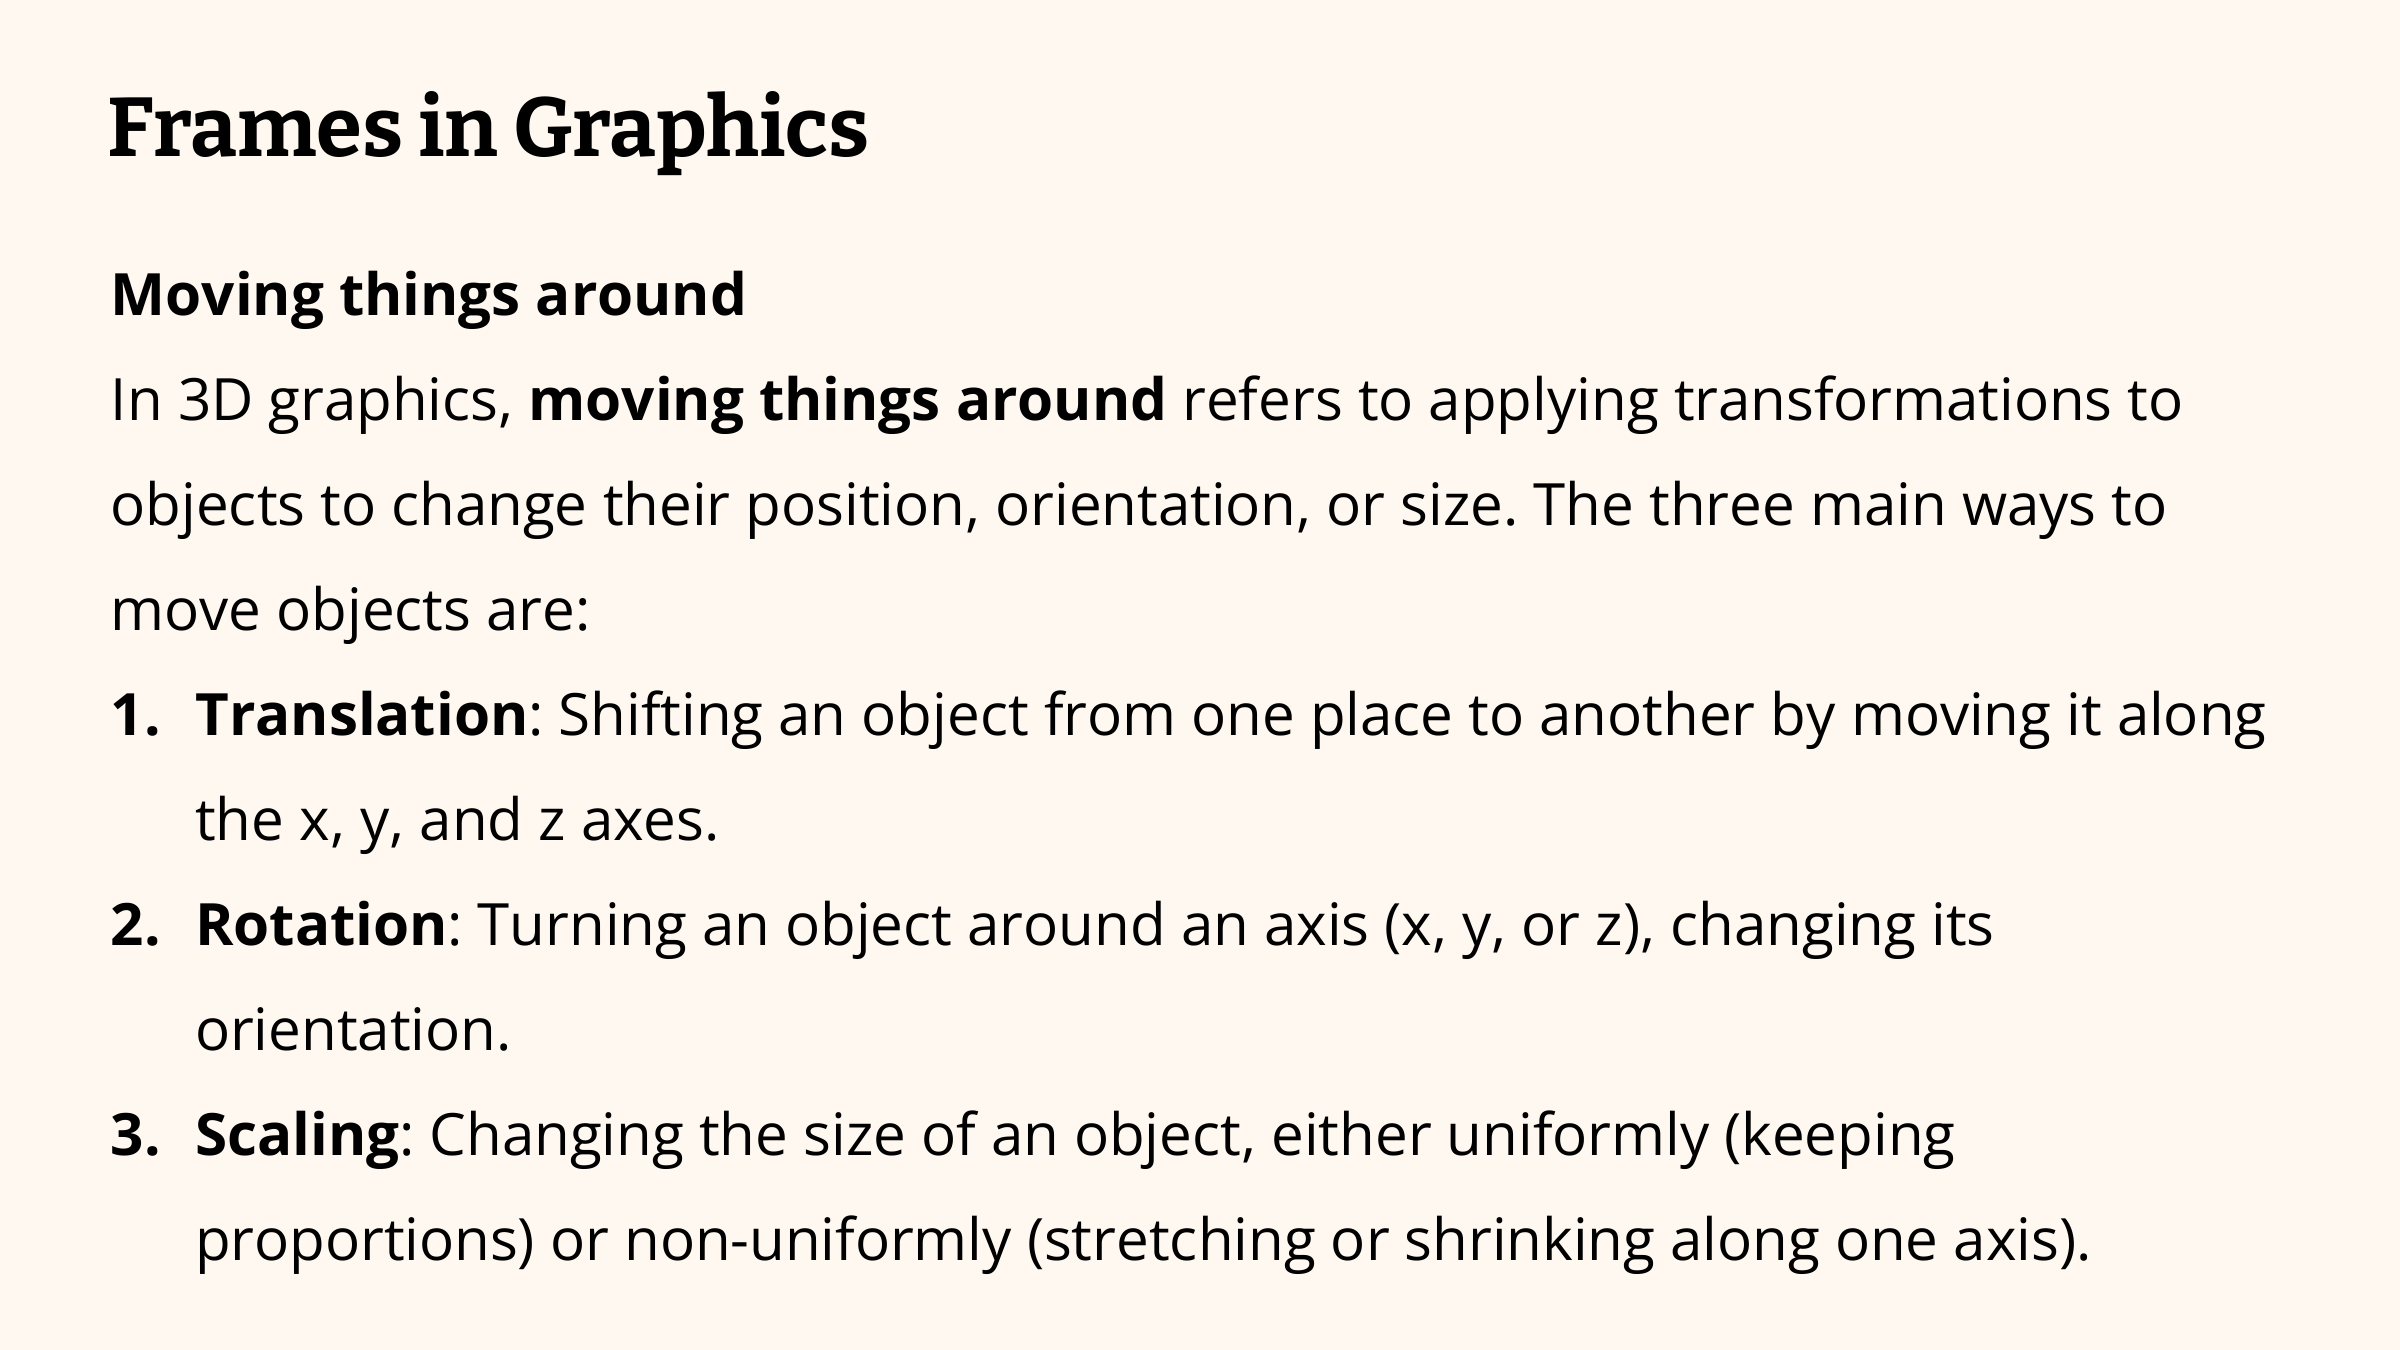

Frames in Graphics
Moving things around
In 3D graphics, moving things around refers to applying transformations to objects to change their position, orientation, or size. The three main ways to move objects are:
Translation: Shifting an object from one place to another by moving it along the x, y, and z axes.
Rotation: Turning an object around an axis (x, y, or z), changing its orientation.
Scaling: Changing the size of an object, either uniformly (keeping proportions) or non-uniformly (stretching or shrinking along one axis).